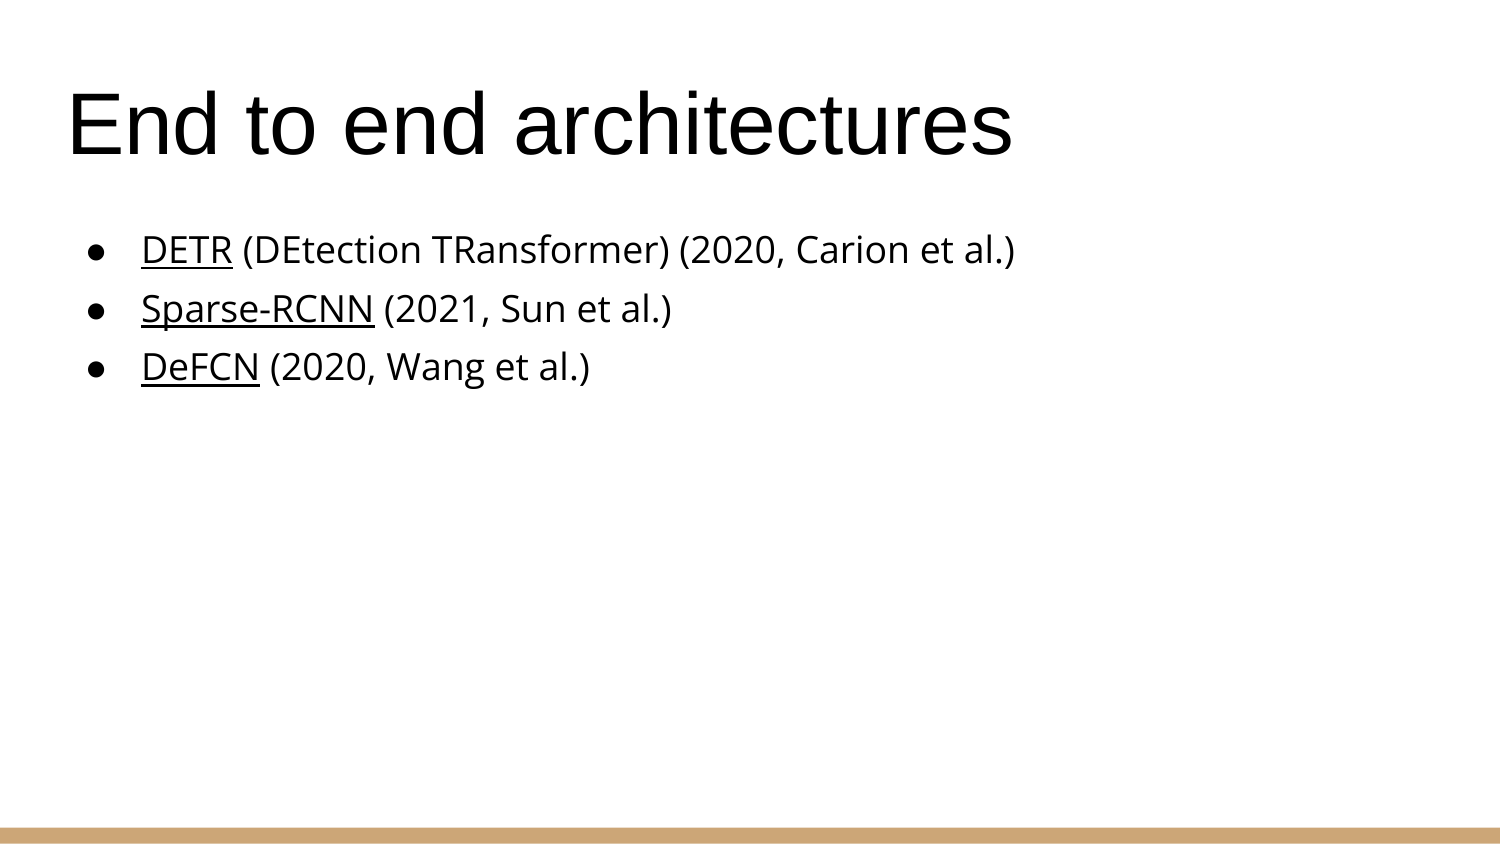

# End to end architectures
DETR (DEtection TRansformer) (2020, Carion et al.)
Sparse-RCNN (2021, Sun et al.)
DeFCN (2020, Wang et al.)